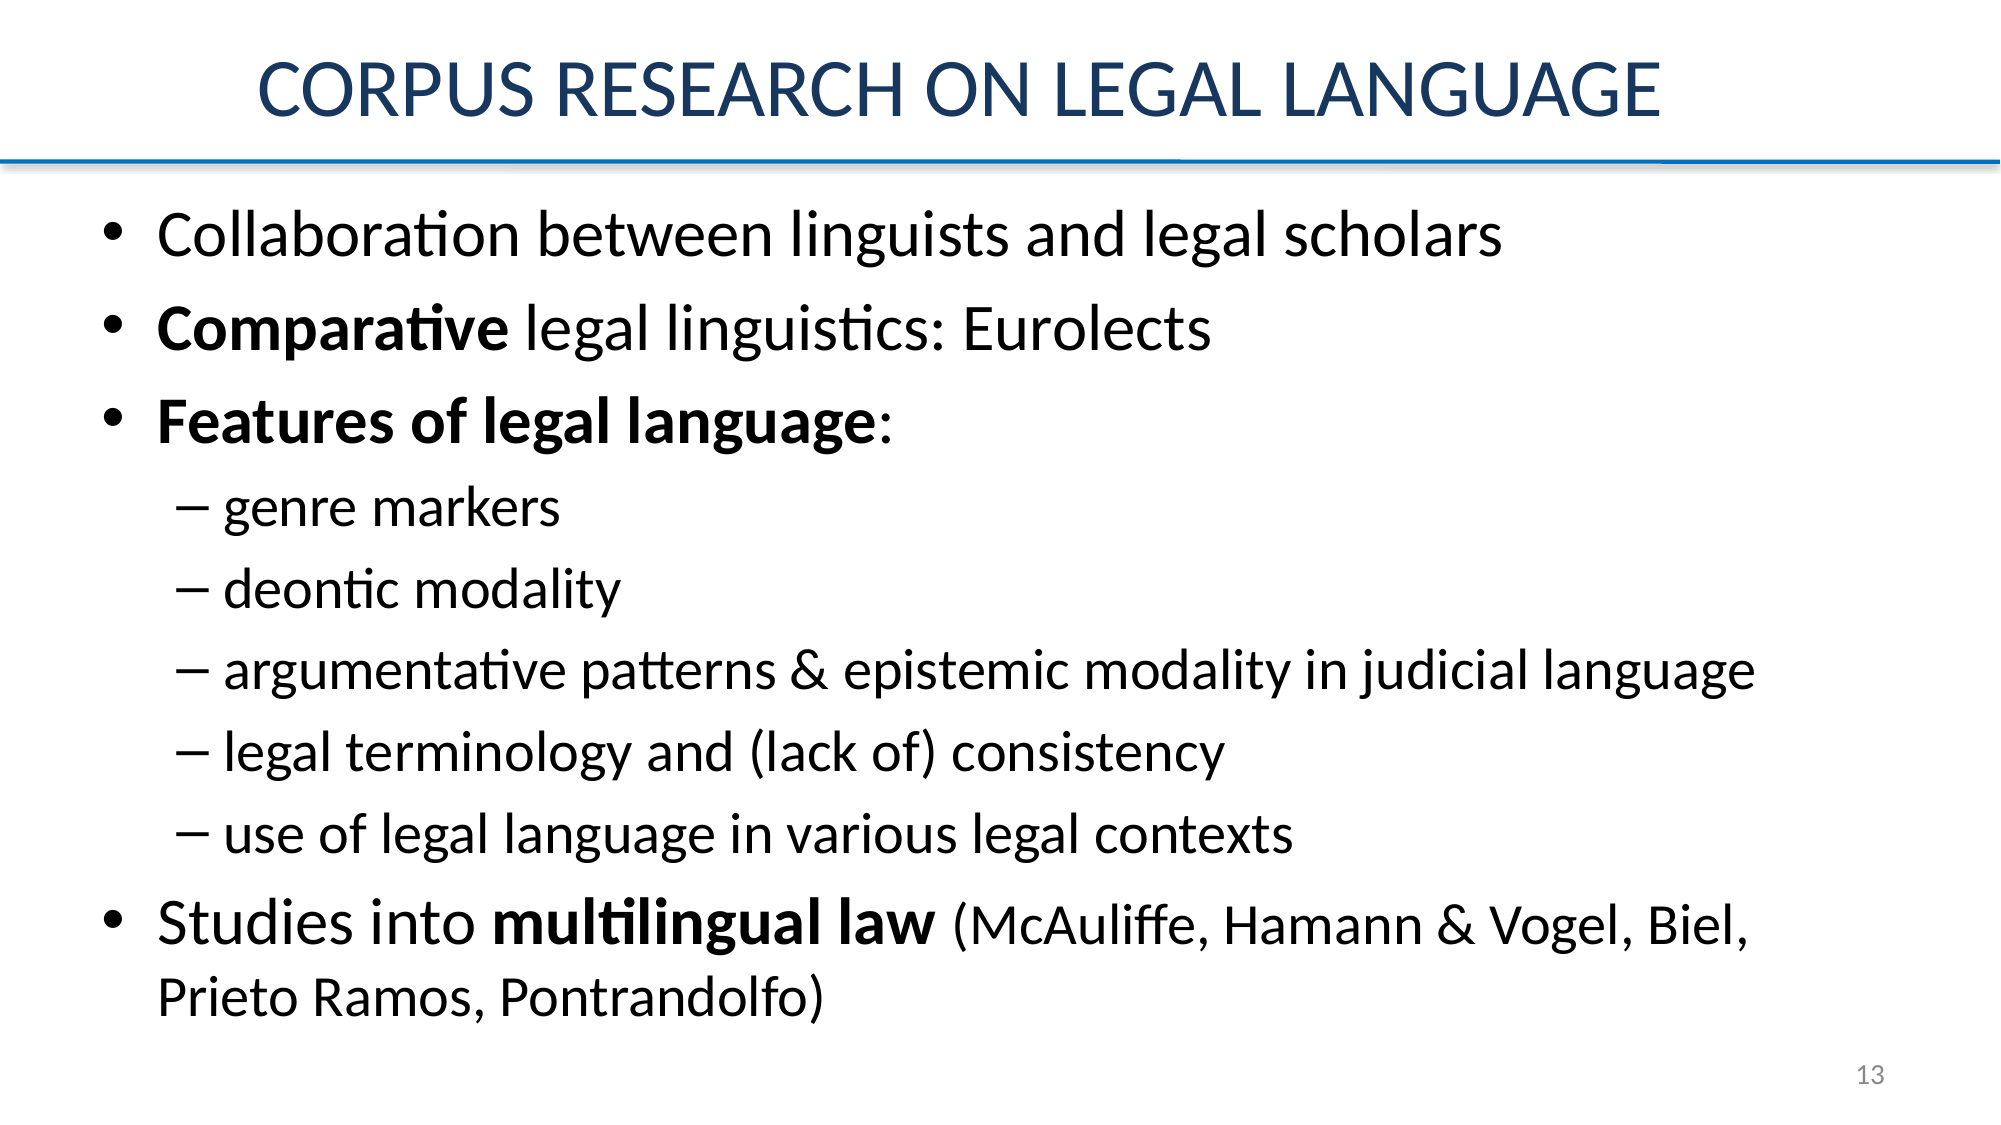

# CORPUS RESEARCH on LEGAL LANGUAGE
Collaboration between linguists and legal scholars
Comparative legal linguistics: Eurolects
Features of legal language:
genre markers
deontic modality
argumentative patterns & epistemic modality in judicial language
legal terminology and (lack of) consistency
use of legal language in various legal contexts
Studies into multilingual law (McAuliffe, Hamann & Vogel, Biel, Prieto Ramos, Pontrandolfo)
13